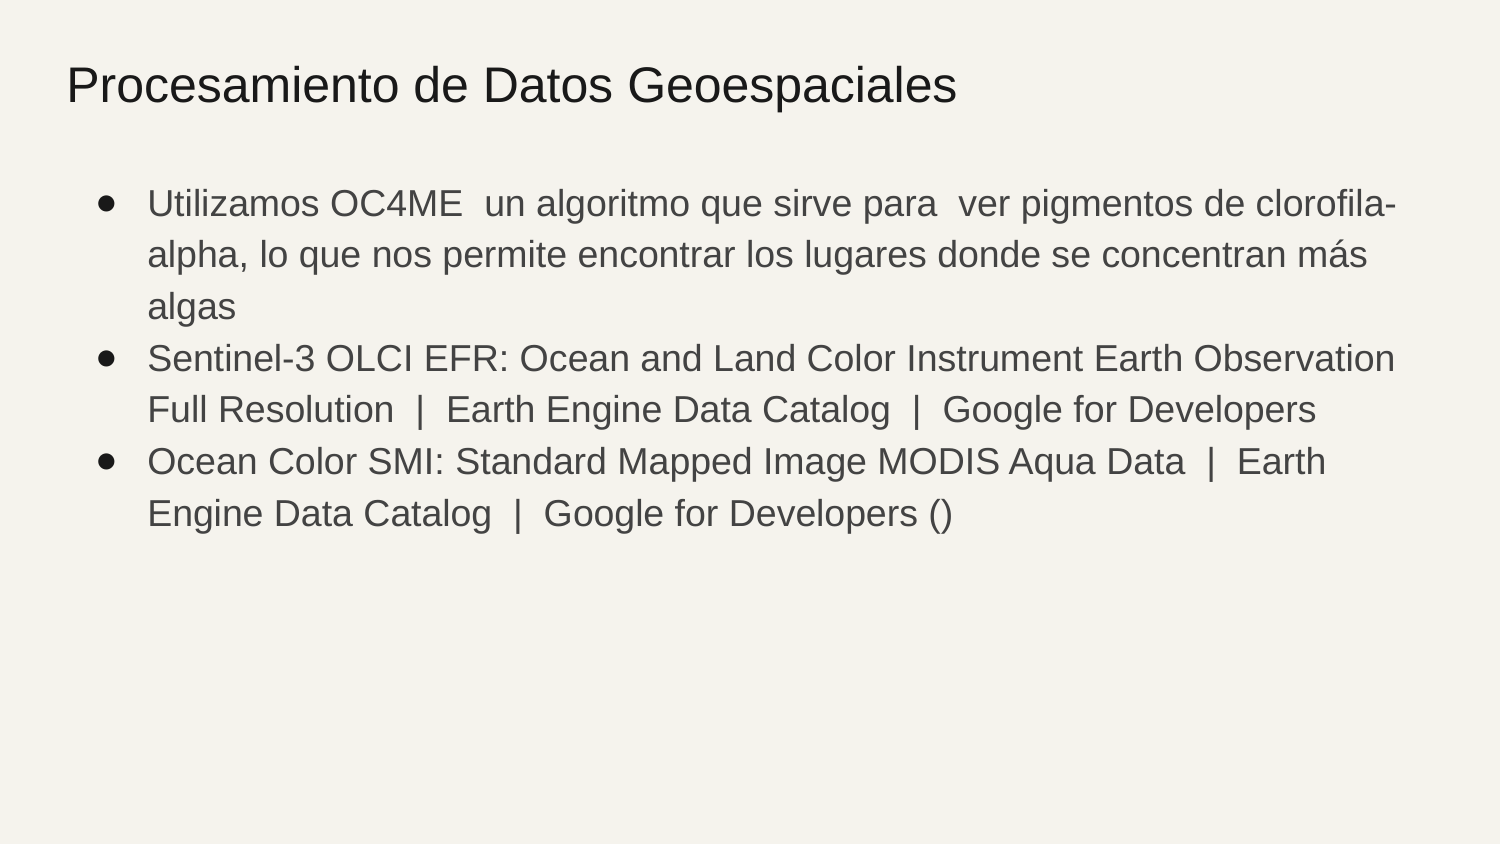

# Procesamiento de Datos Geoespaciales
Utilizamos OC4ME  un algoritmo que sirve para  ver pigmentos de clorofila-alpha, lo que nos permite encontrar los lugares donde se concentran más algas
Sentinel-3 OLCI EFR: Ocean and Land Color Instrument Earth Observation Full Resolution  |  Earth Engine Data Catalog  |  Google for Developers
Ocean Color SMI: Standard Mapped Image MODIS Aqua Data  |  Earth Engine Data Catalog  |  Google for Developers ()